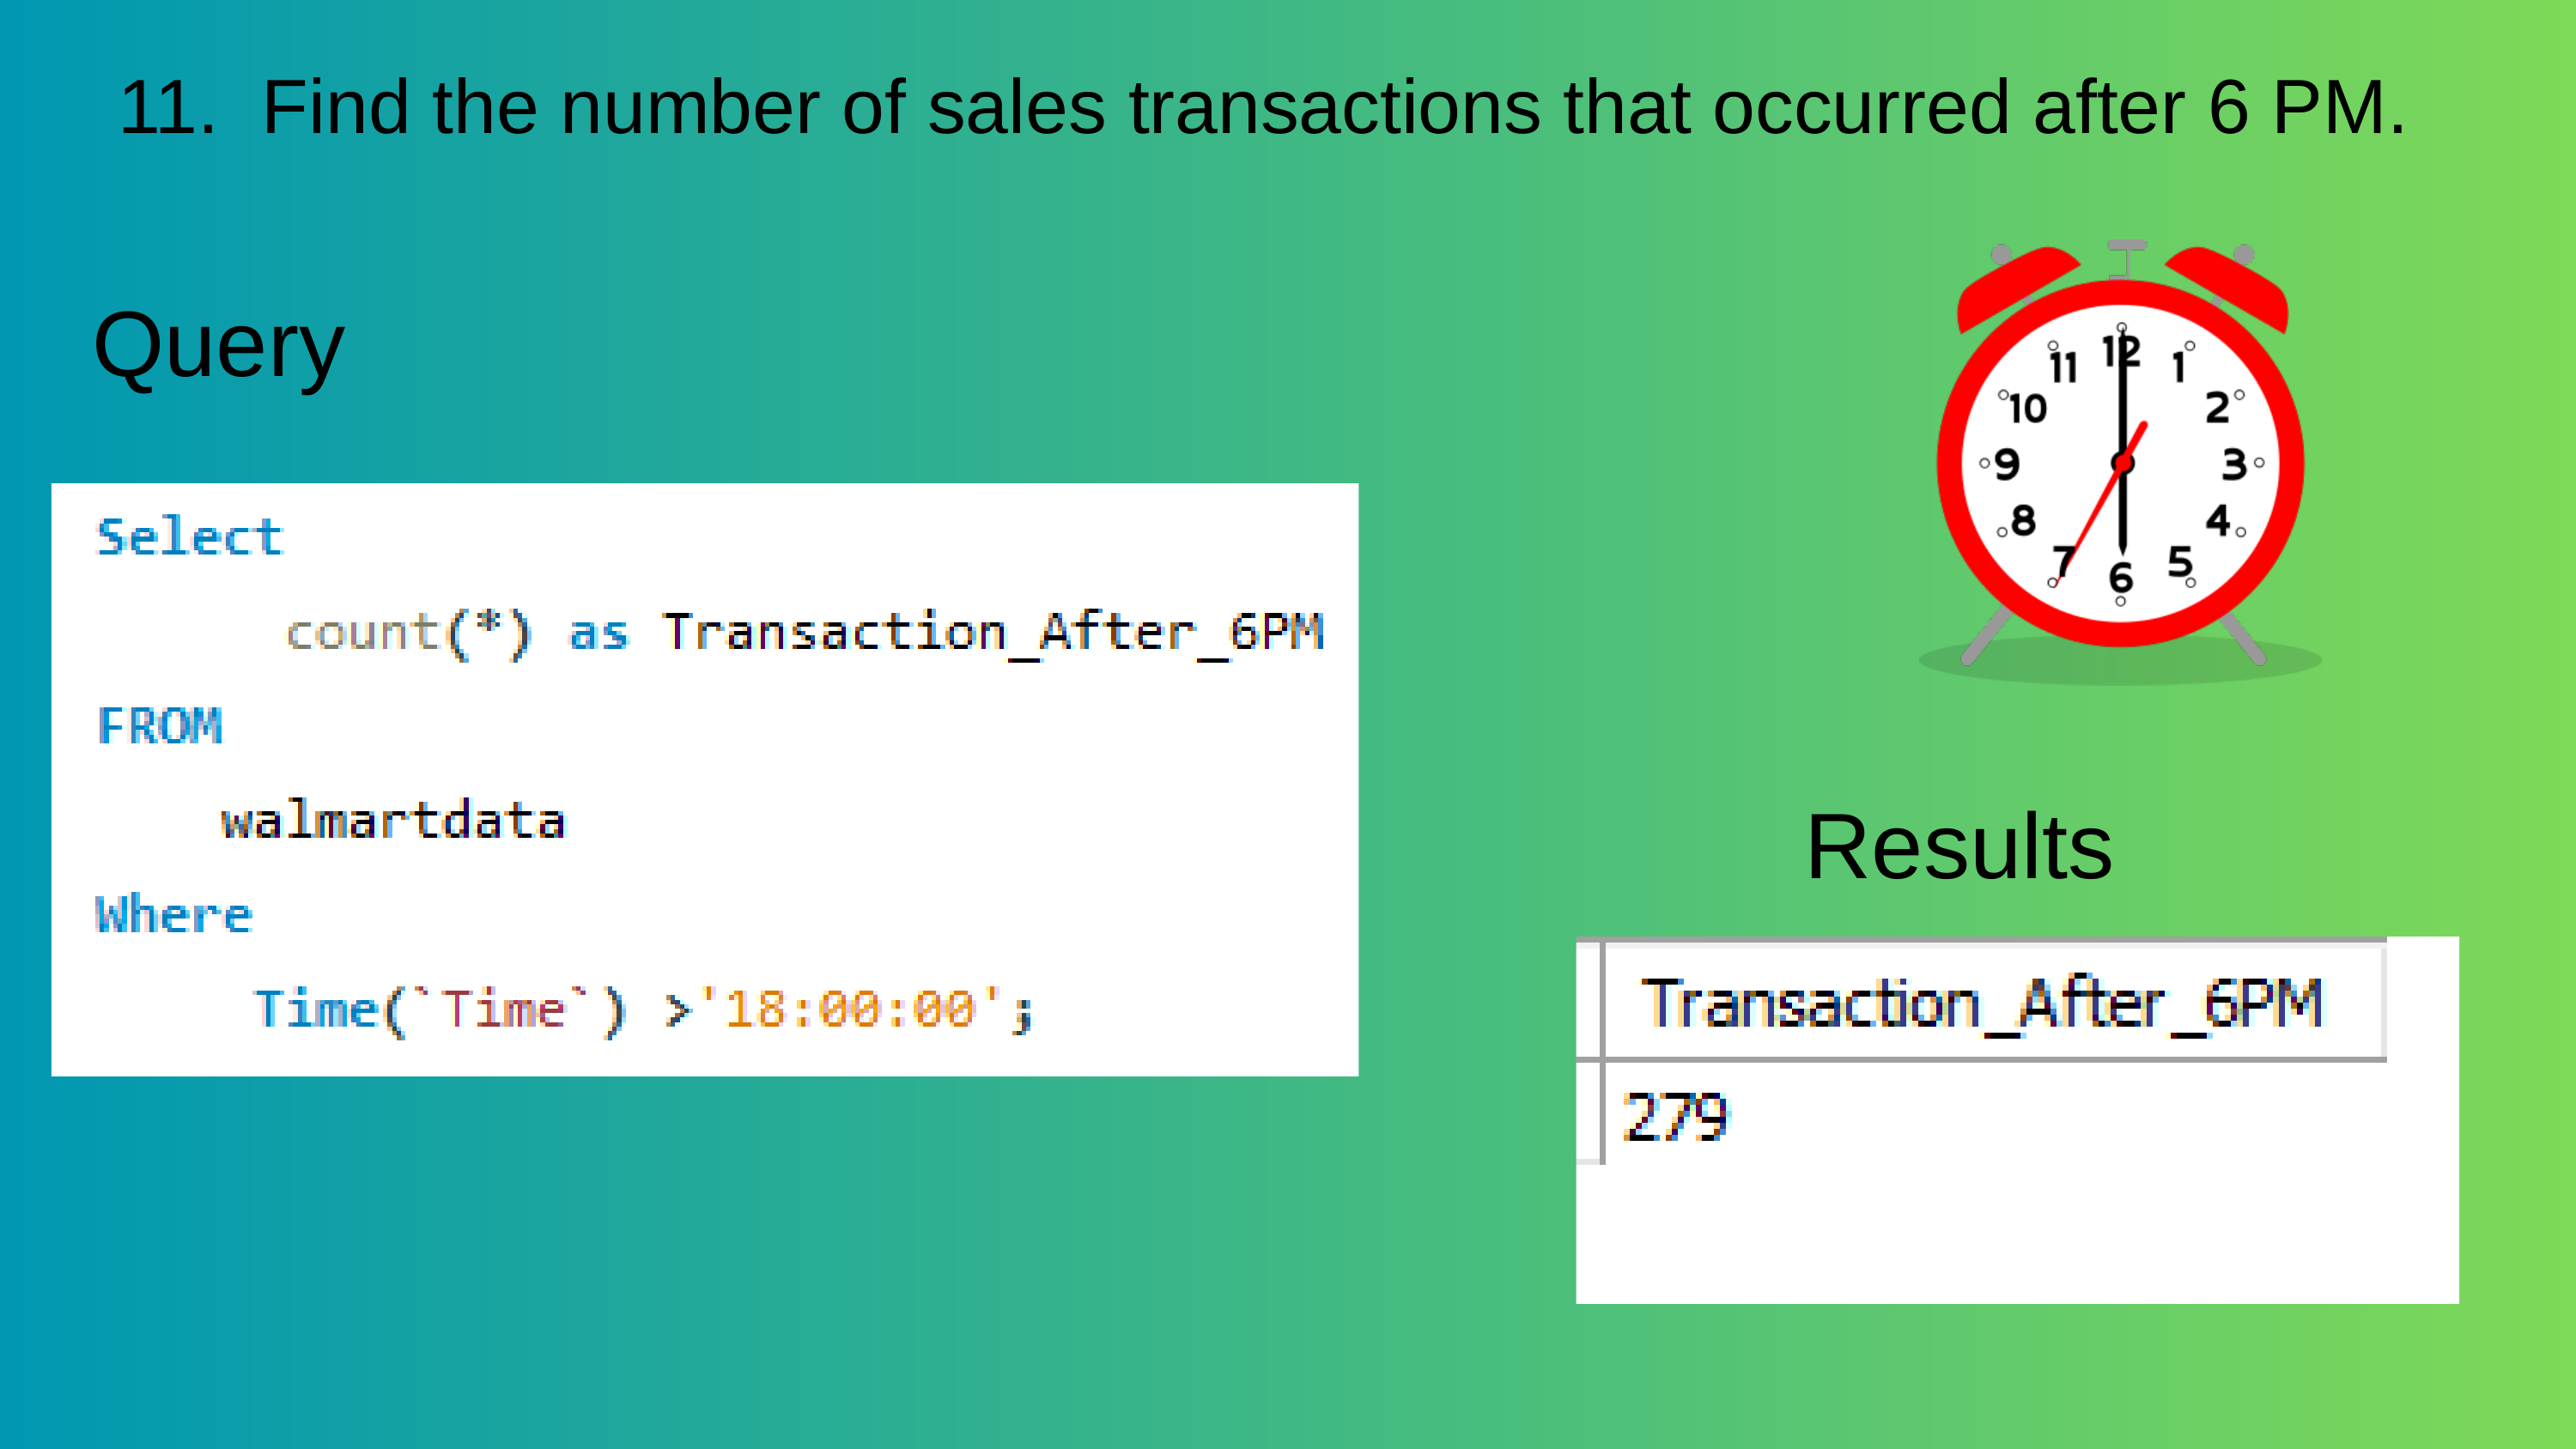

11.  Find the number of sales transactions that occurred after 6 PM.

Query

Results